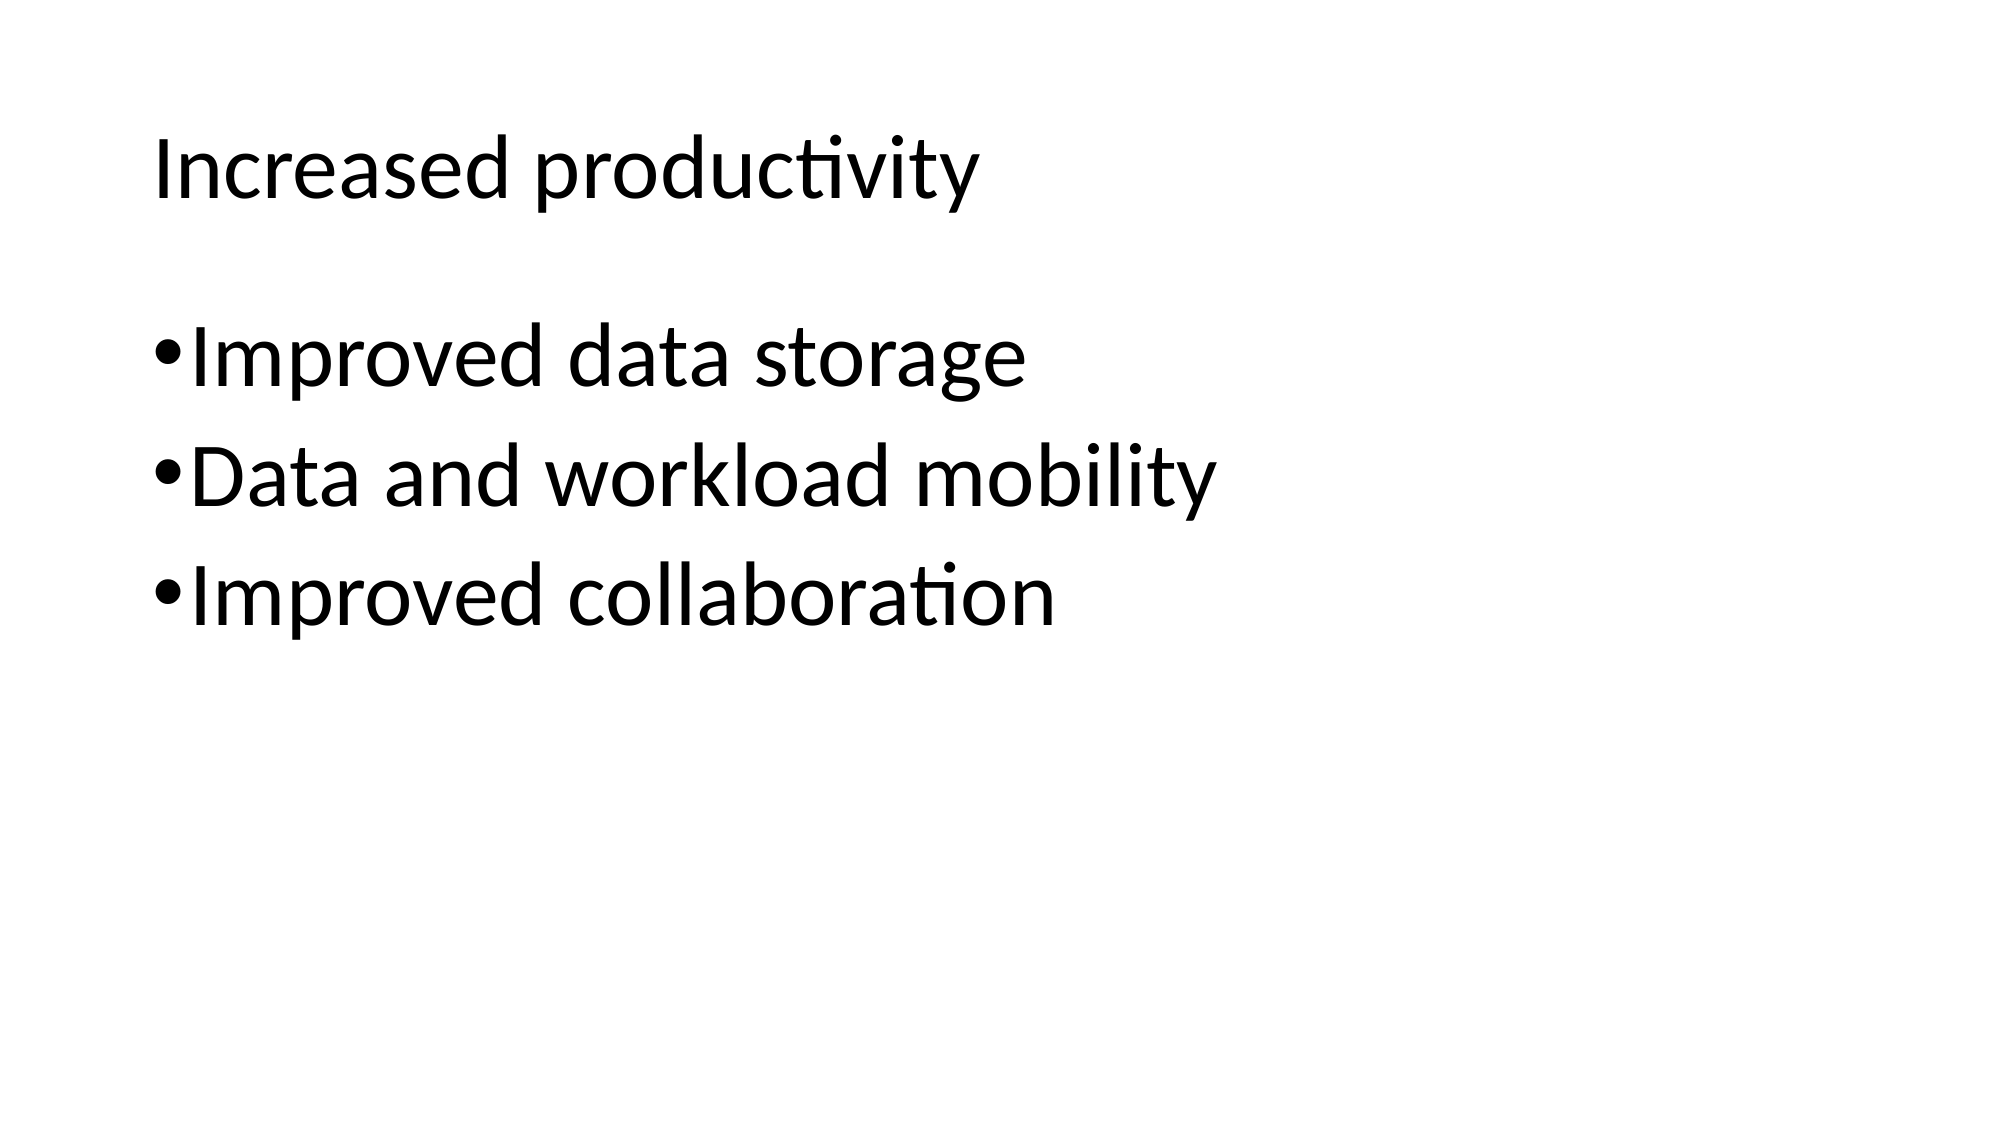

# Increased productivity
Improved data storage
Data and workload mobility
Improved collaboration